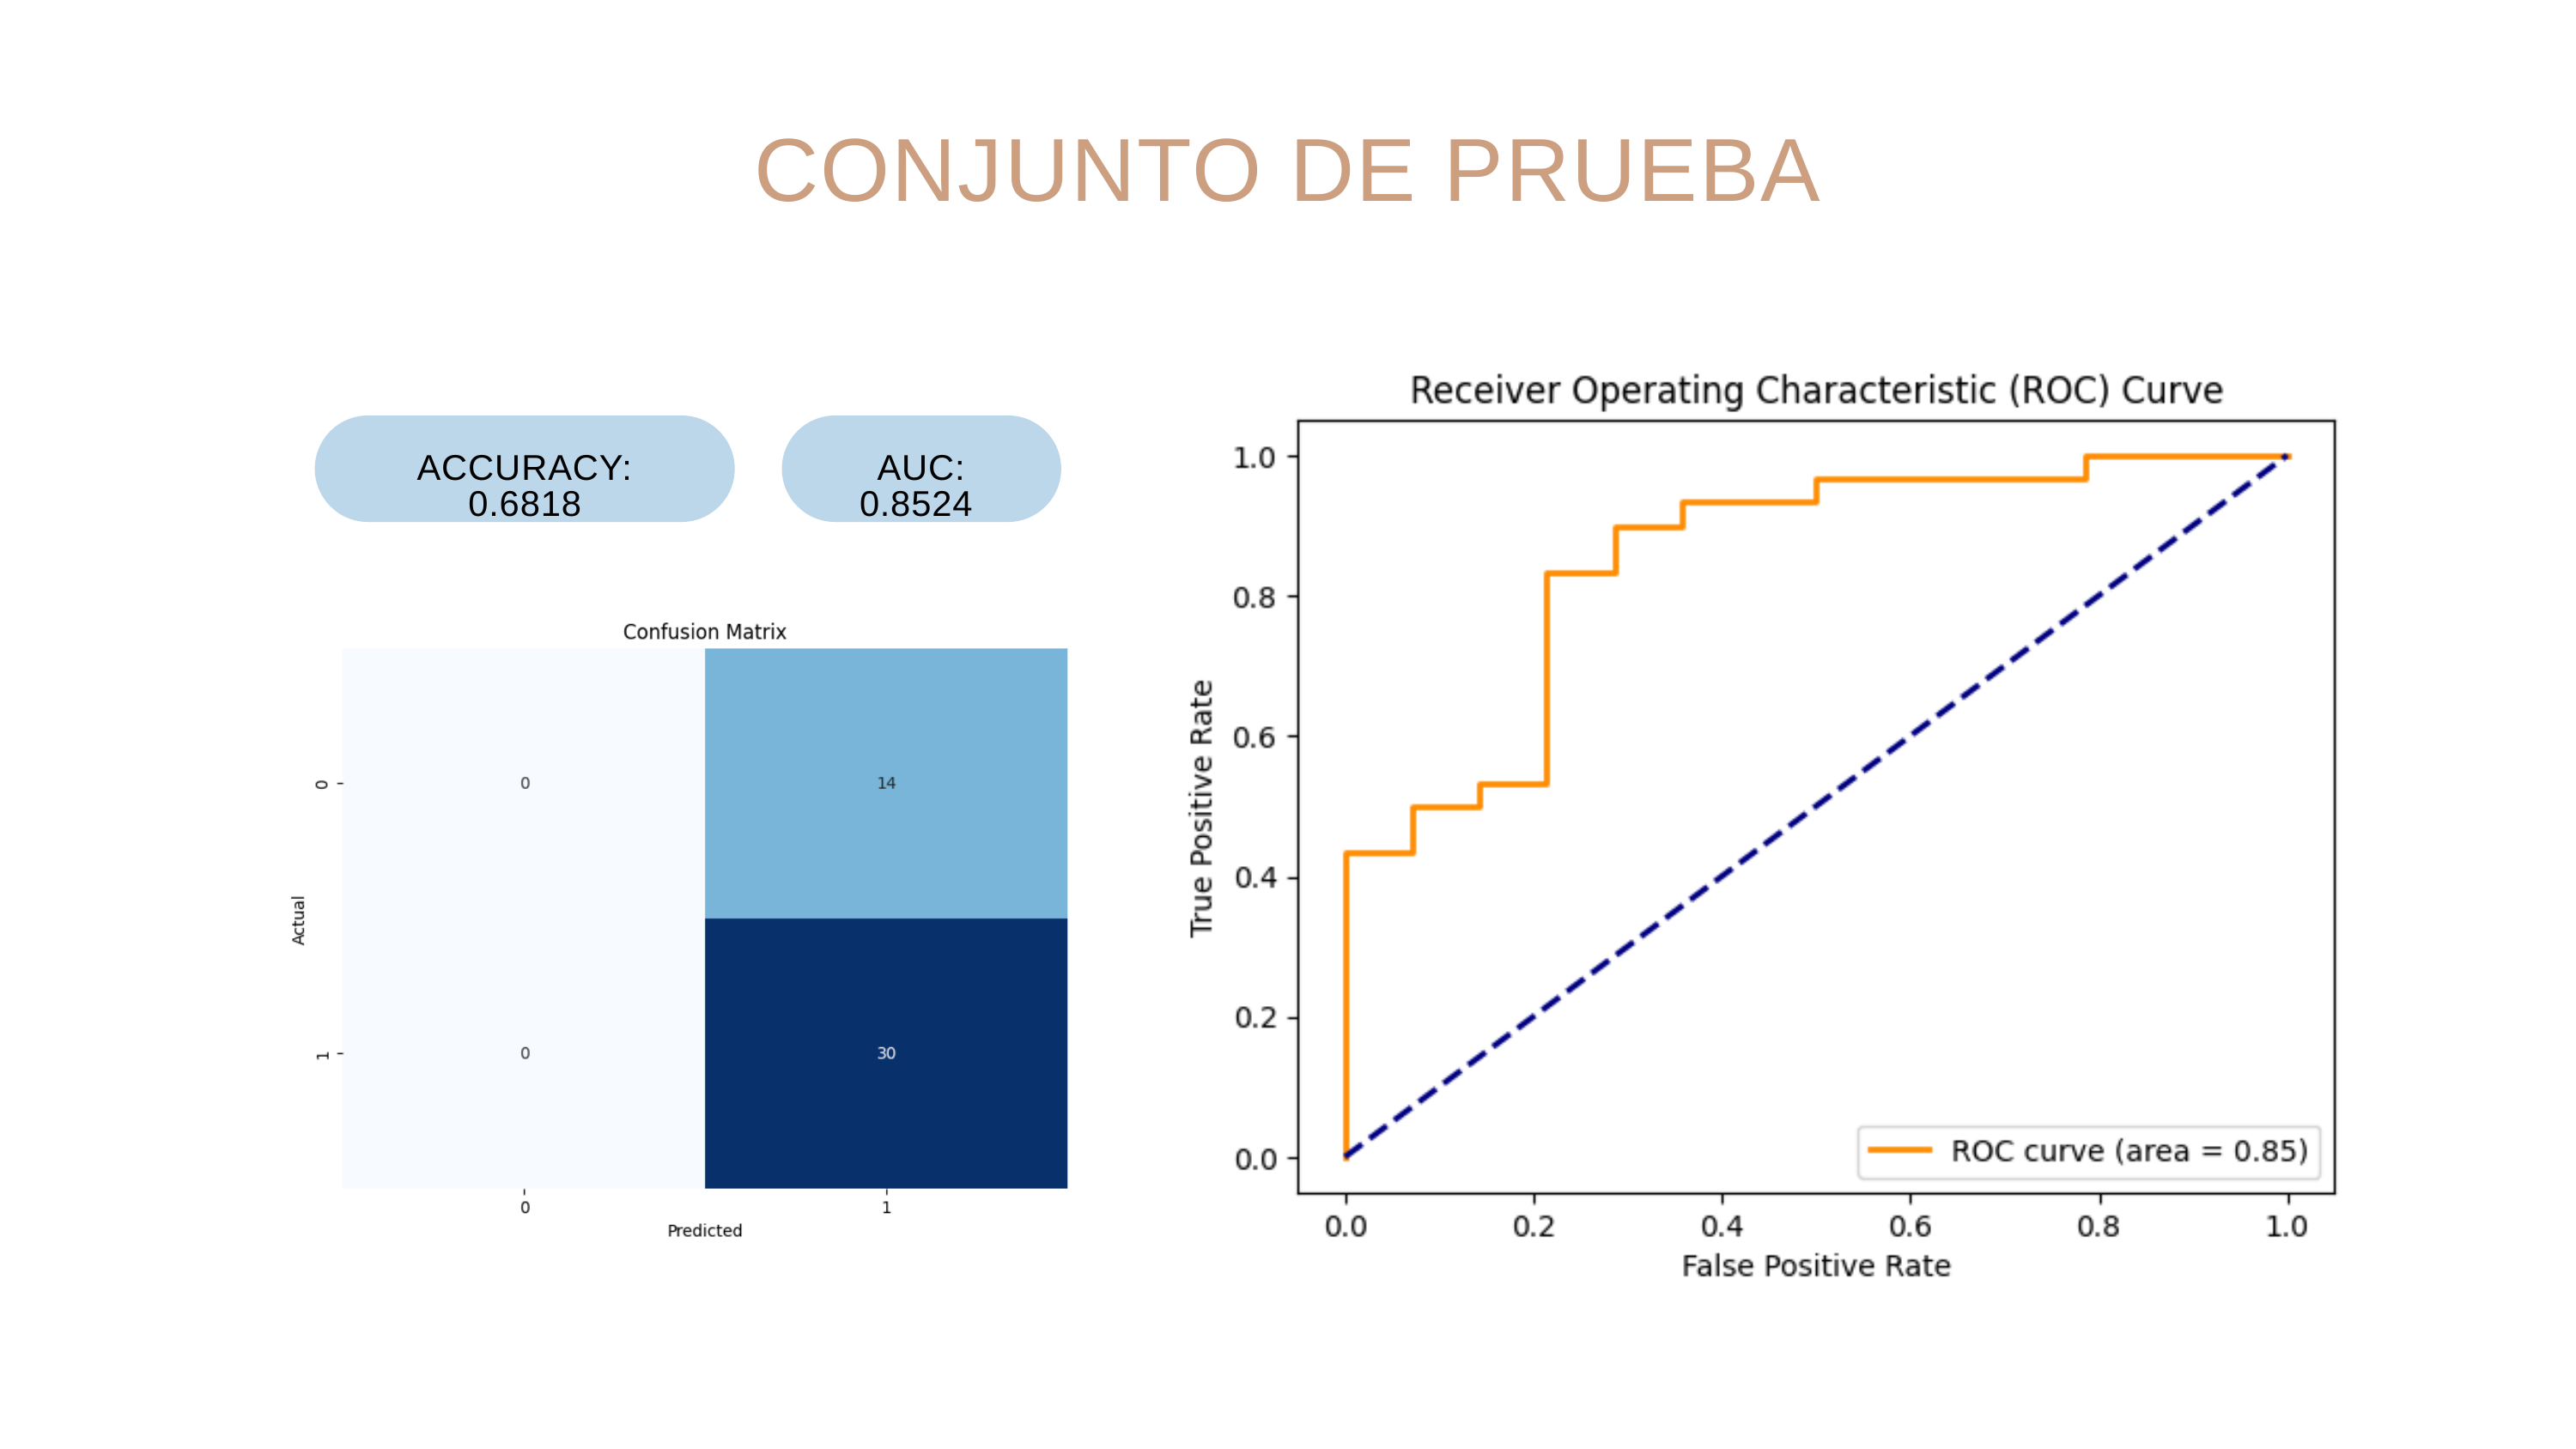

CONJUNTO DE PRUEBA

ACCURACY: 0.6818
AUC: 0.8524